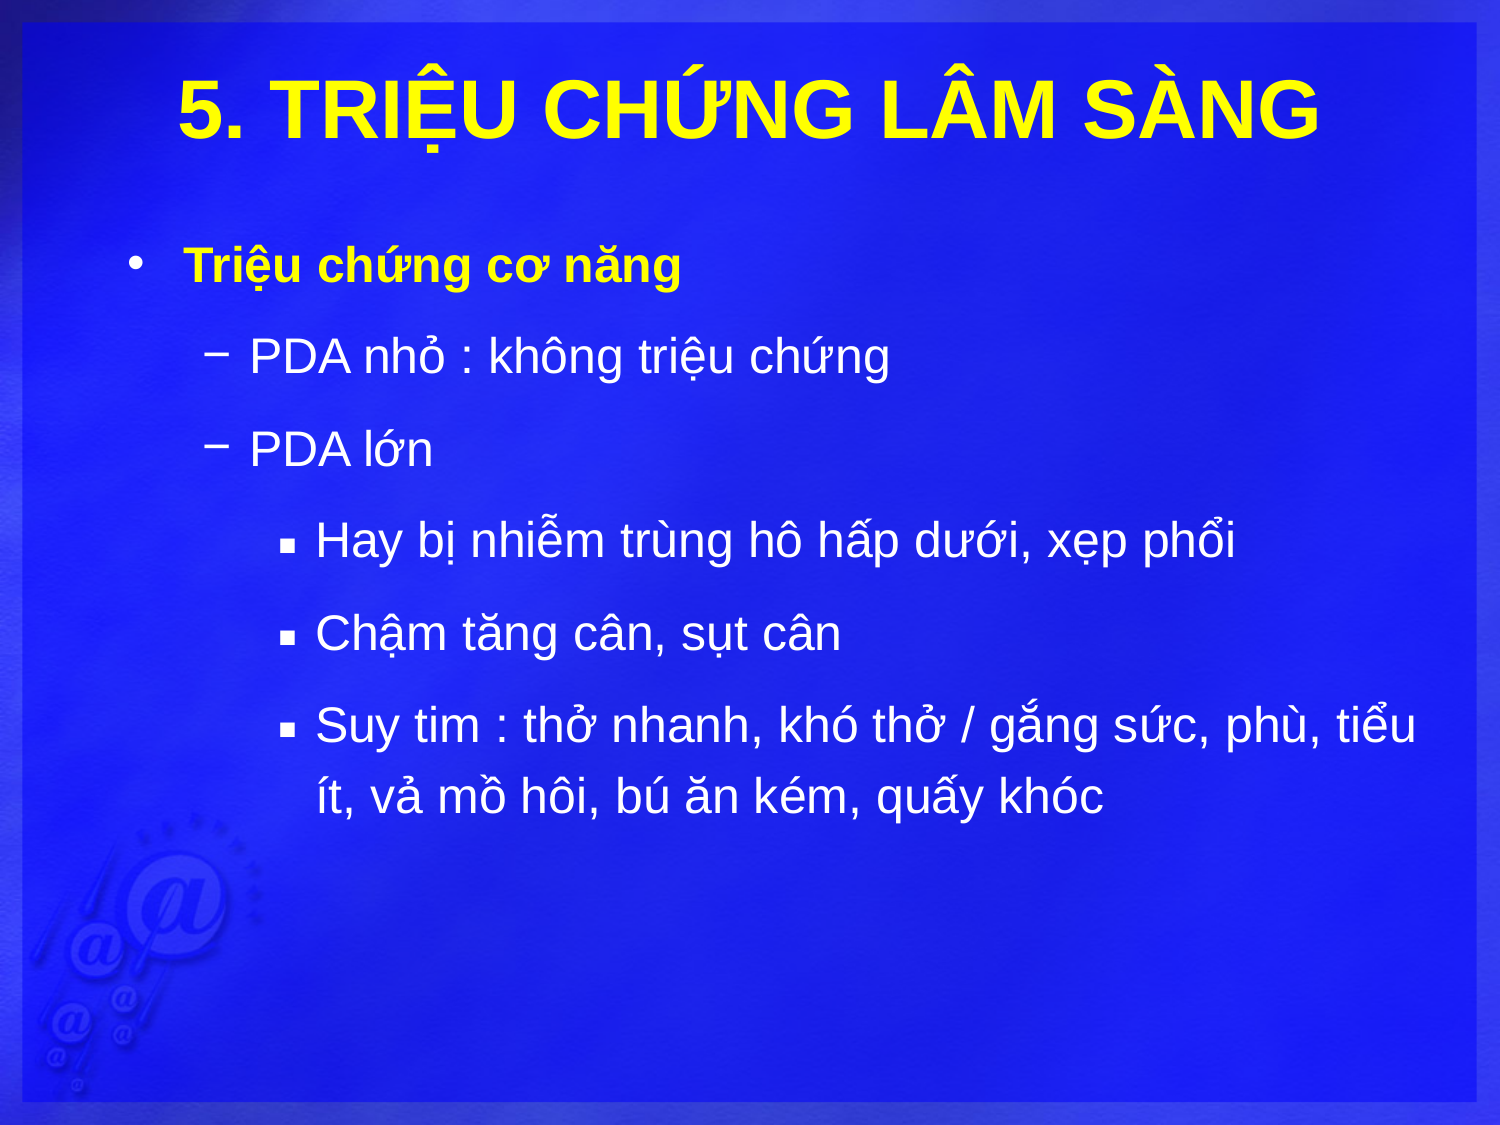

# 5. TRIỆU CHỨNG LÂM SÀNG
Triệu chứng cơ năng
PDA nhỏ : không triệu chứng
PDA lớn
Hay bị nhiễm trùng hô hấp dưới, xẹp phổi
Chậm tăng cân, sụt cân
Suy tim : thở nhanh, khó thở / gắng sức, phù, tiểu ít, vả mồ hôi, bú ăn kém, quấy khóc